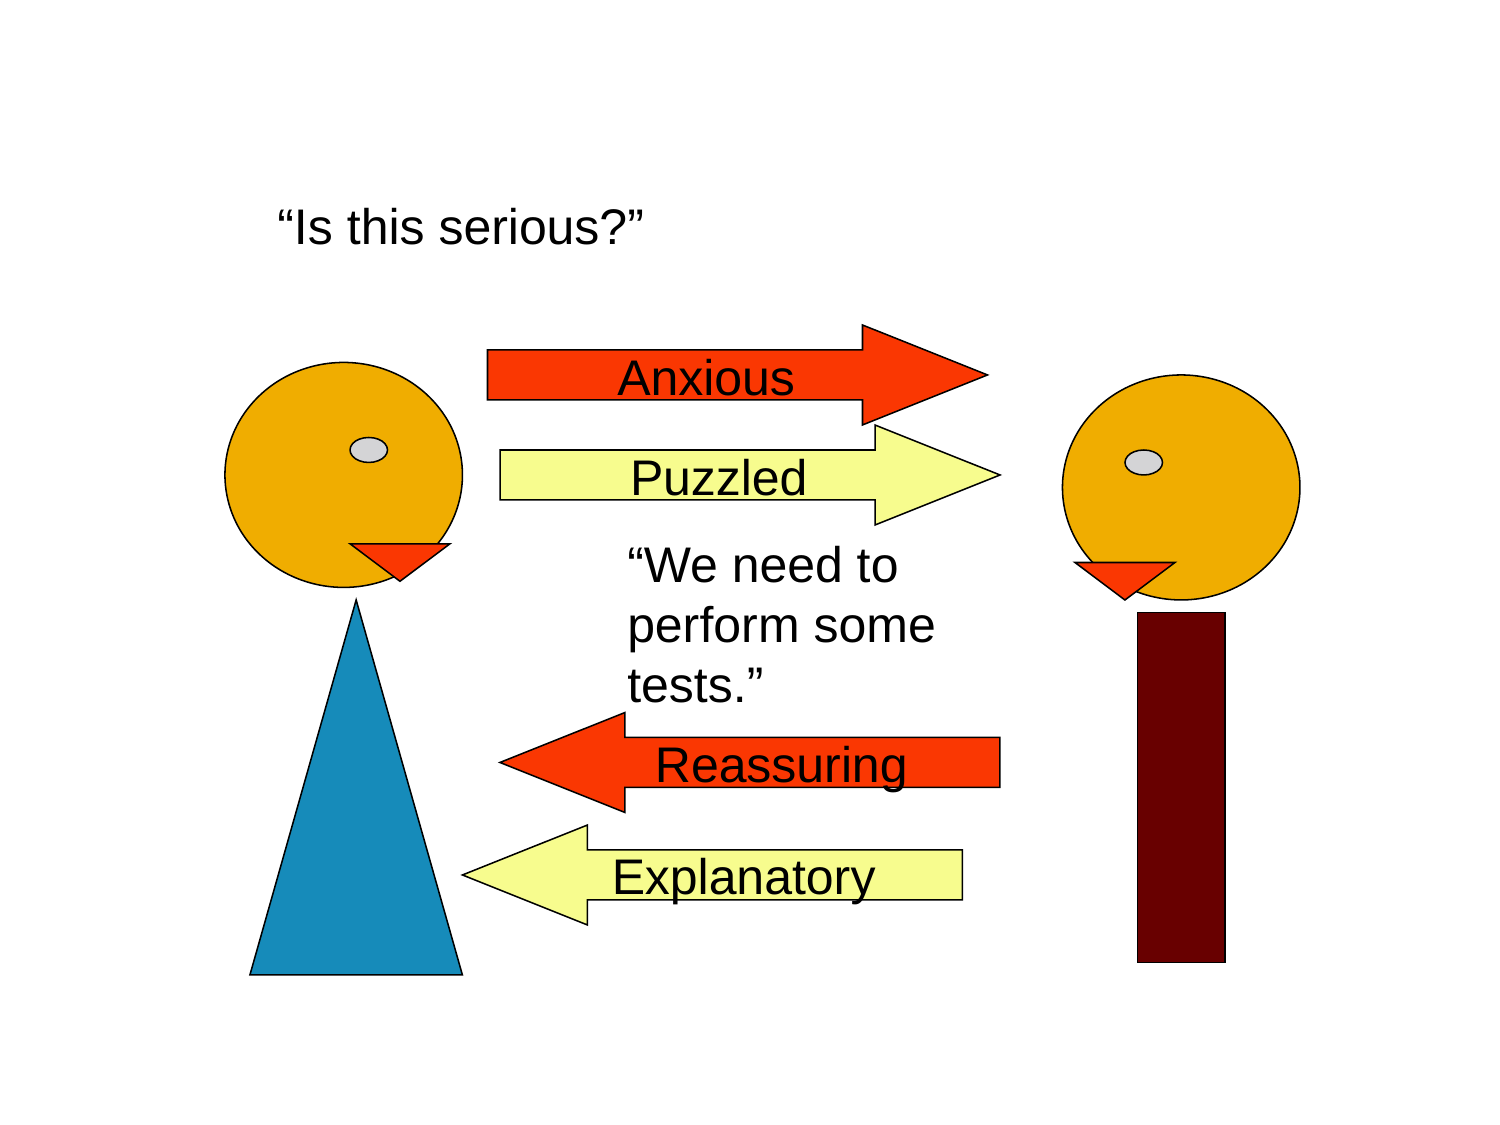

“Is this serious?”
Anxious

Puzzled

“We need to perform some tests.”

Reassuring
Explanatory